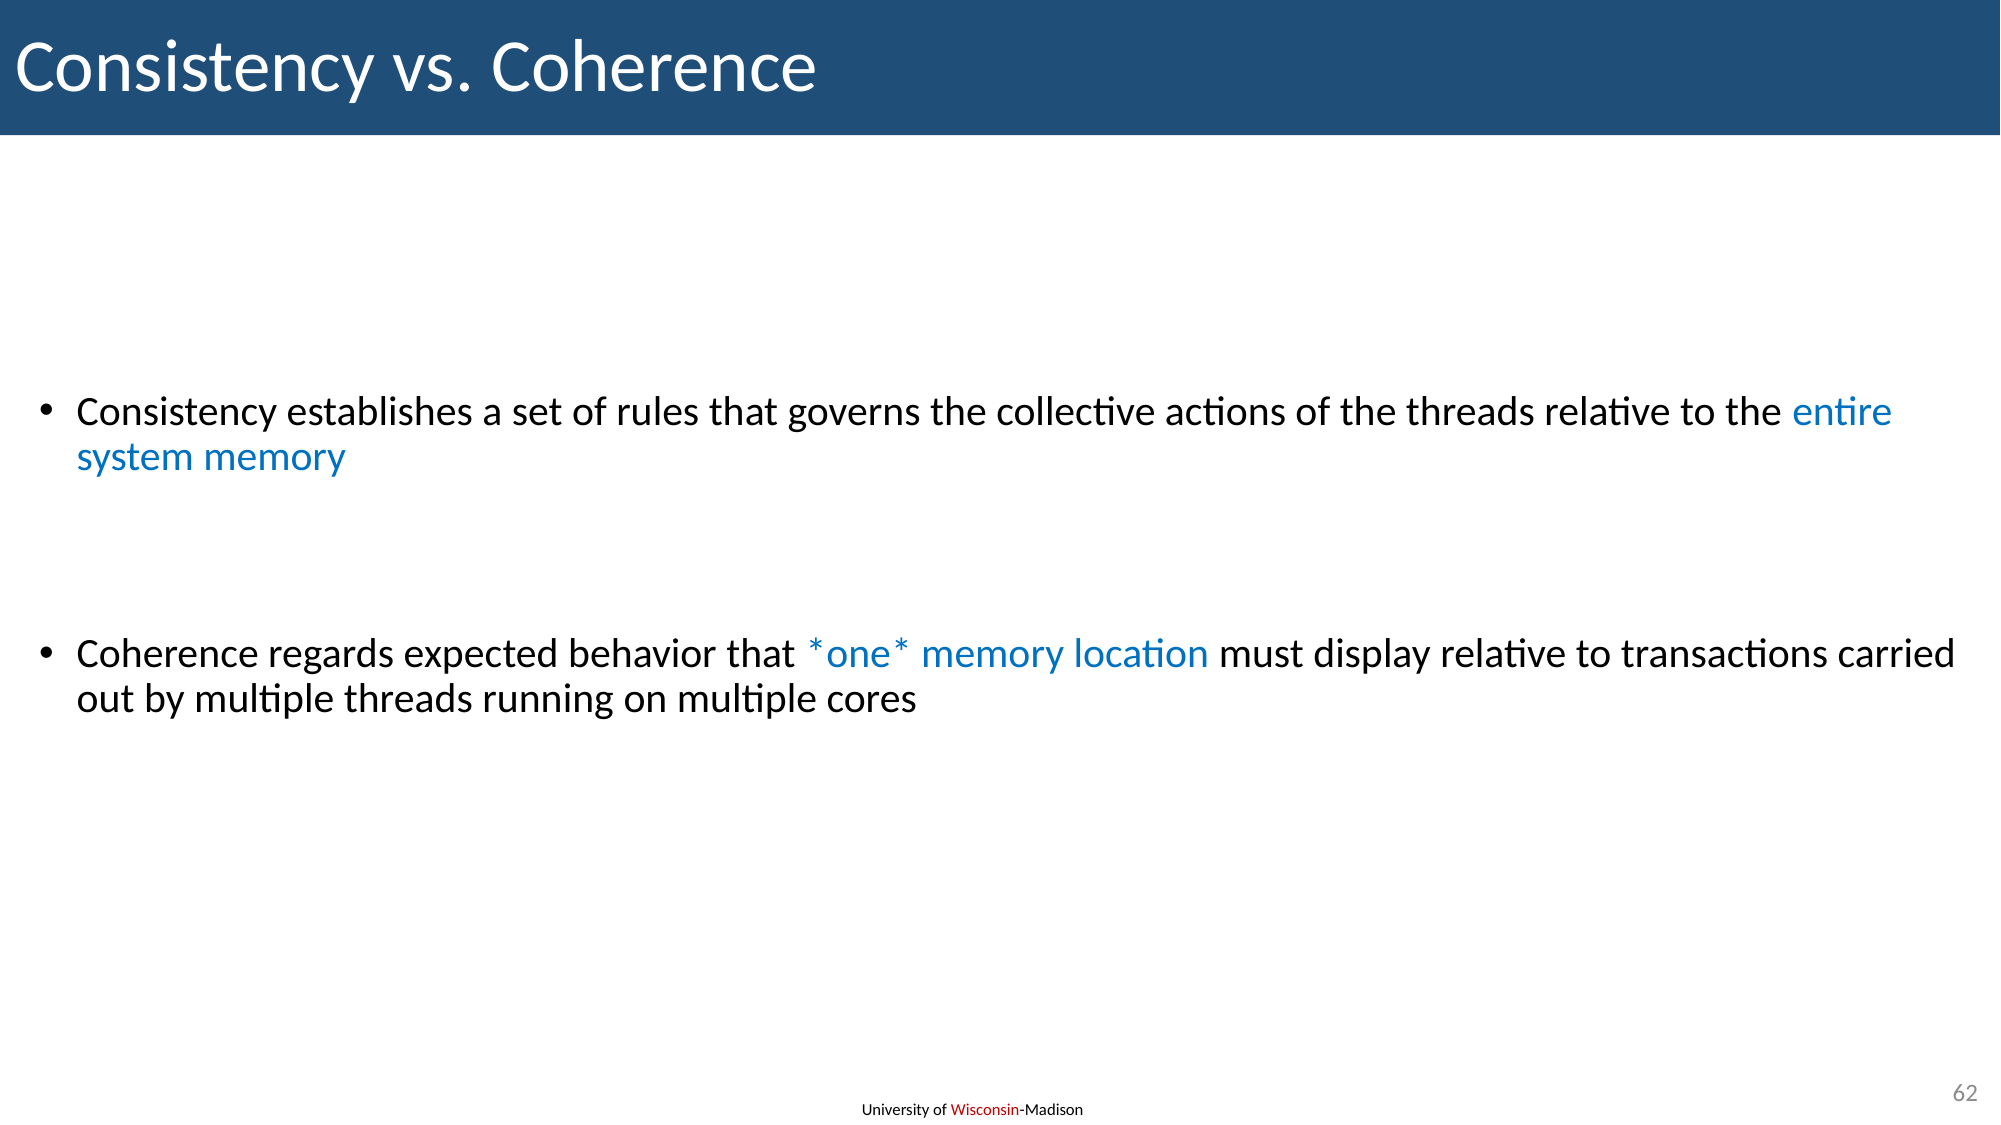

# Consistency vs. Coherence

Consistency establishes a set of rules that governs the collective actions of the threads relative to the entire system memory

Coherence regards expected behavior that *one* memory location must display relative to transactions carried out by multiple threads running on multiple cores

62